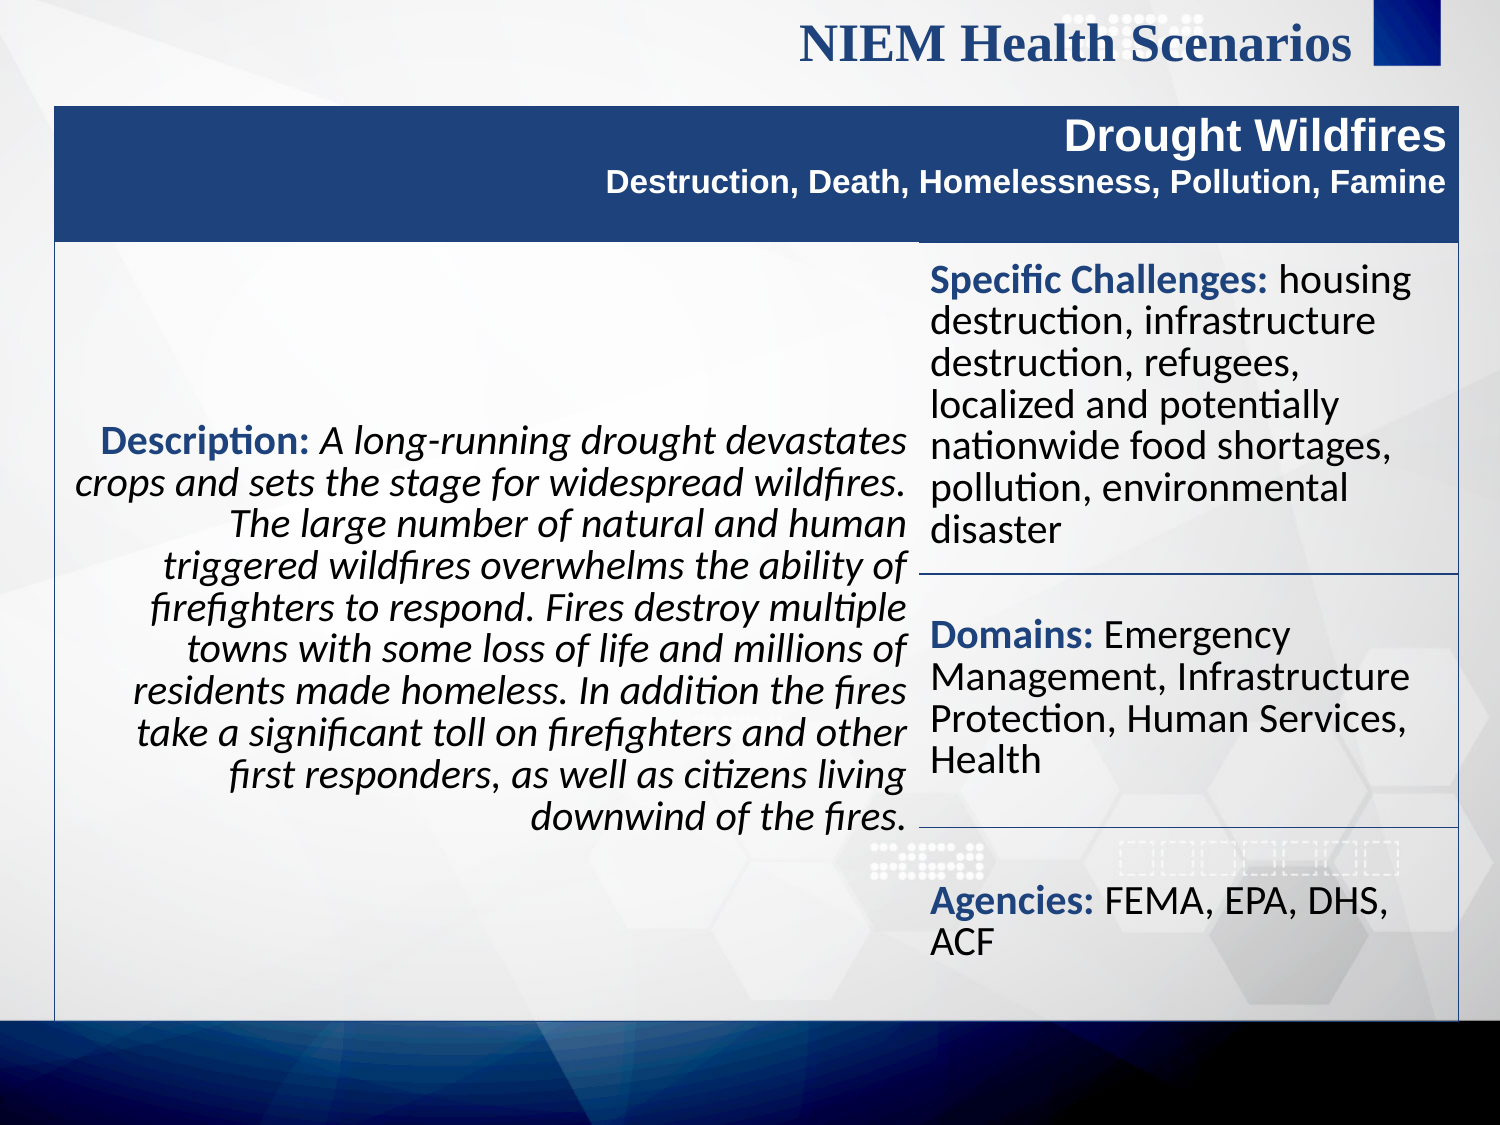

NIEM Health Scenarios
| Drought Wildfires Destruction, Death, Homelessness, Pollution, Famine |  |
| --- | --- |
| Description: A long-running drought devastates crops and sets the stage for widespread wildfires. The large number of natural and human triggered wildfires overwhelms the ability of firefighters to respond. Fires destroy multiple towns with some loss of life and millions of residents made homeless. In addition the fires take a significant toll on firefighters and other first responders, as well as citizens living downwind of the fires. | Specific Challenges: housing destruction, infrastructure destruction, refugees, localized and potentially nationwide food shortages, pollution, environmental disaster |
|  | Domains: Emergency Management, Infrastructure Protection, Human Services, Health |
|  | Agencies: FEMA, EPA, DHS, ACF |